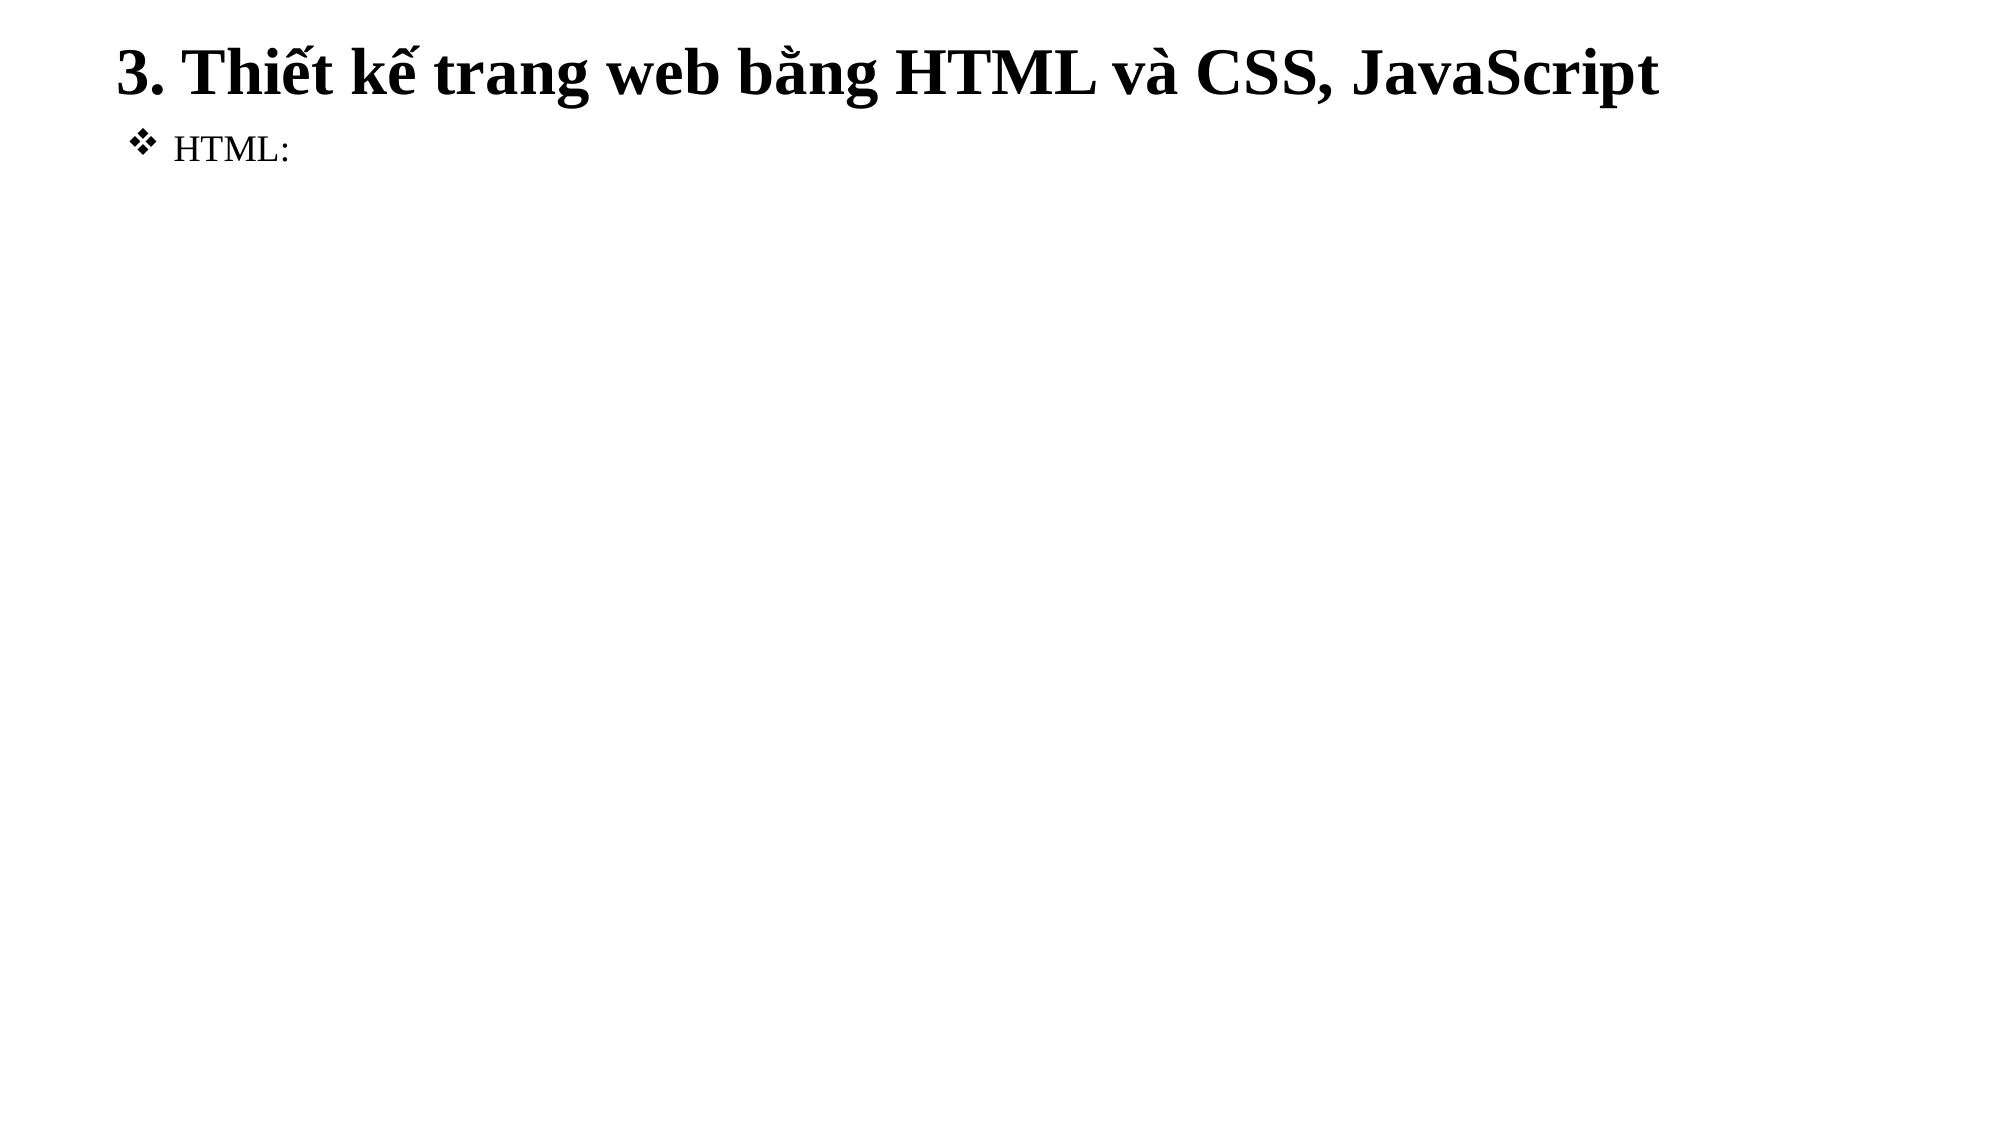

3. Thiết kế trang web bằng HTML và CSS, JavaScript
HTML: